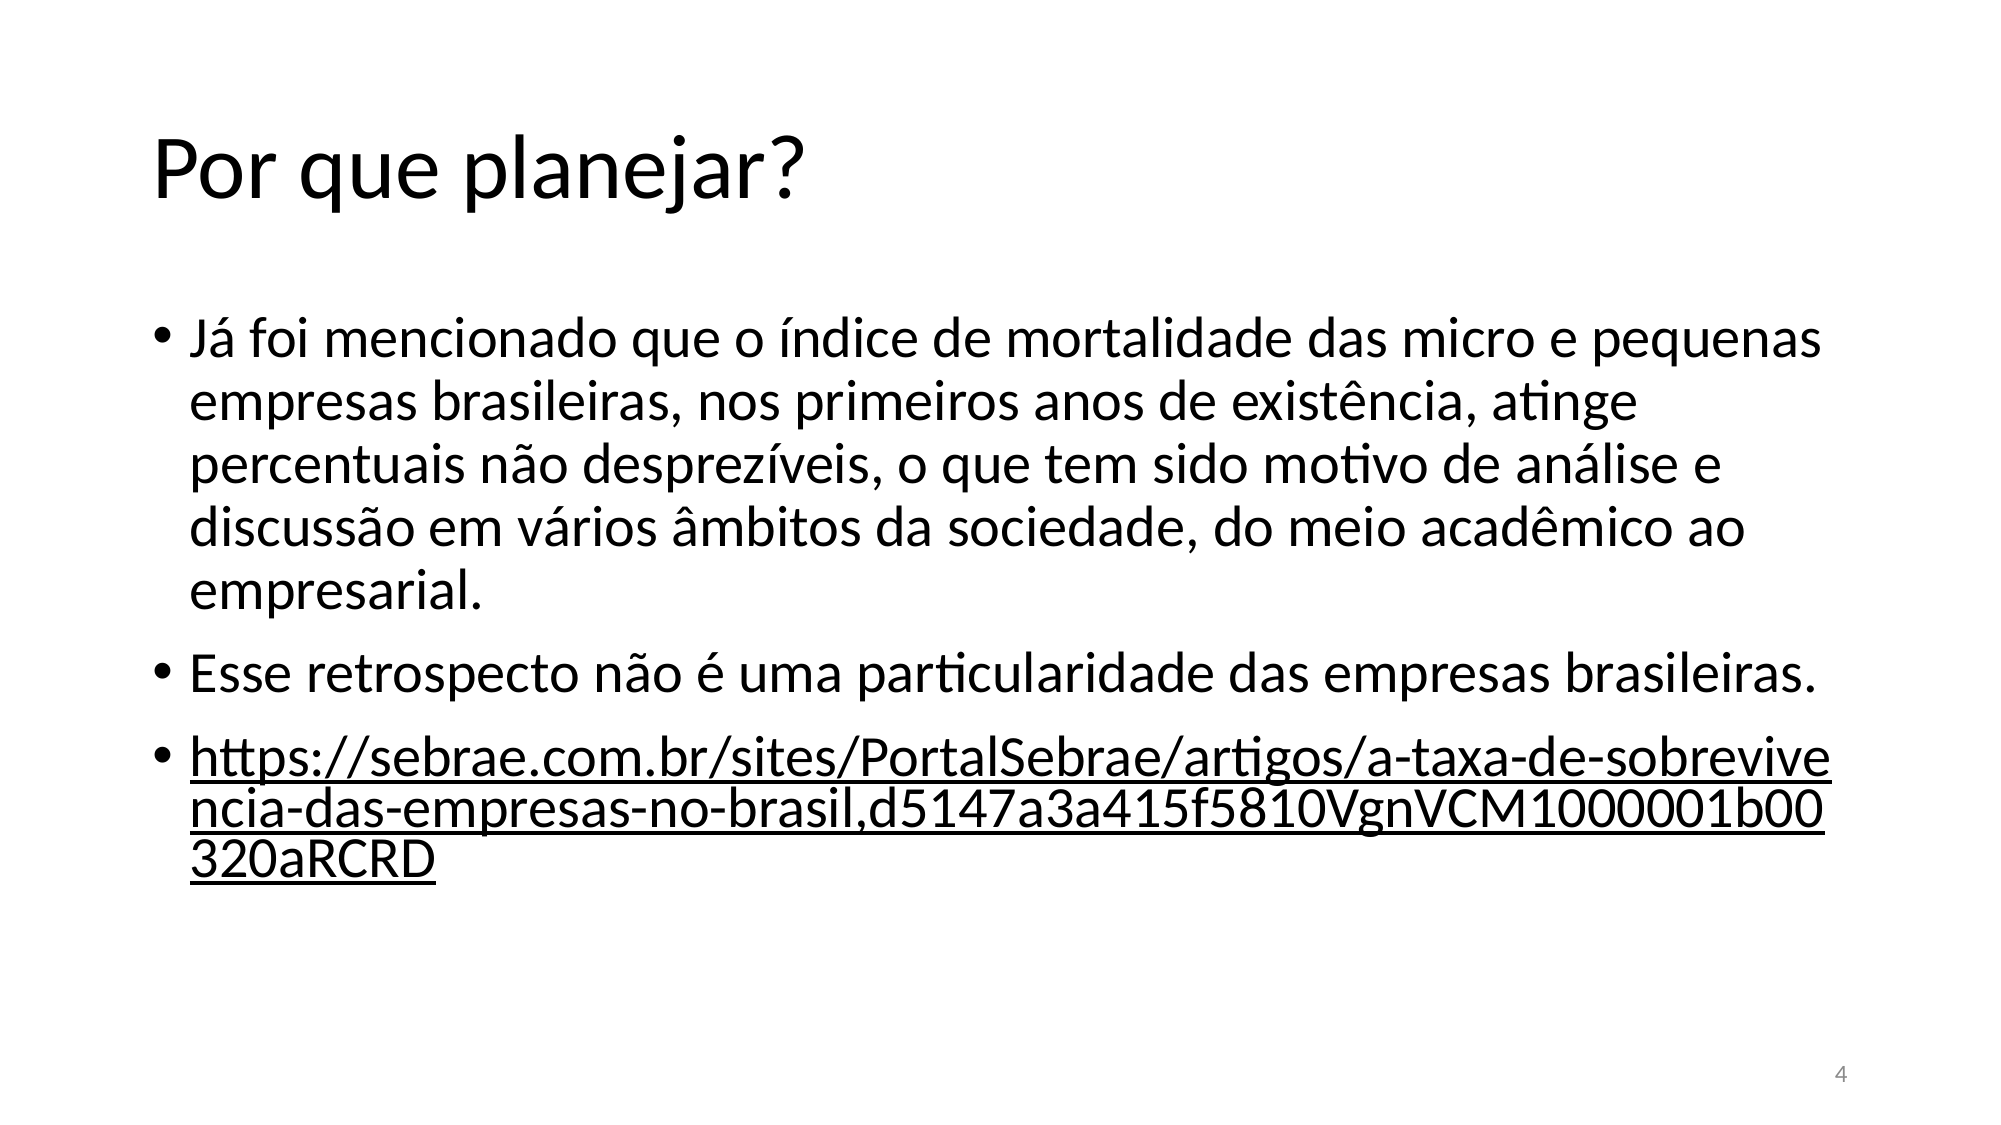

# Por que planejar?
Já foi mencionado que o índice de mortalidade das micro e pequenas empresas brasileiras, nos primeiros anos de existência, atinge percentuais não desprezíveis, o que tem sido motivo de análise e discussão em vários âmbitos da sociedade, do meio acadêmico ao empresarial.
Esse retrospecto não é uma particularidade das empresas brasileiras.
https://sebrae.com.br/sites/PortalSebrae/artigos/a-taxa-de-sobrevivencia-das-empresas-no-brasil,d5147a3a415f5810VgnVCM1000001b00320aRCRD
4